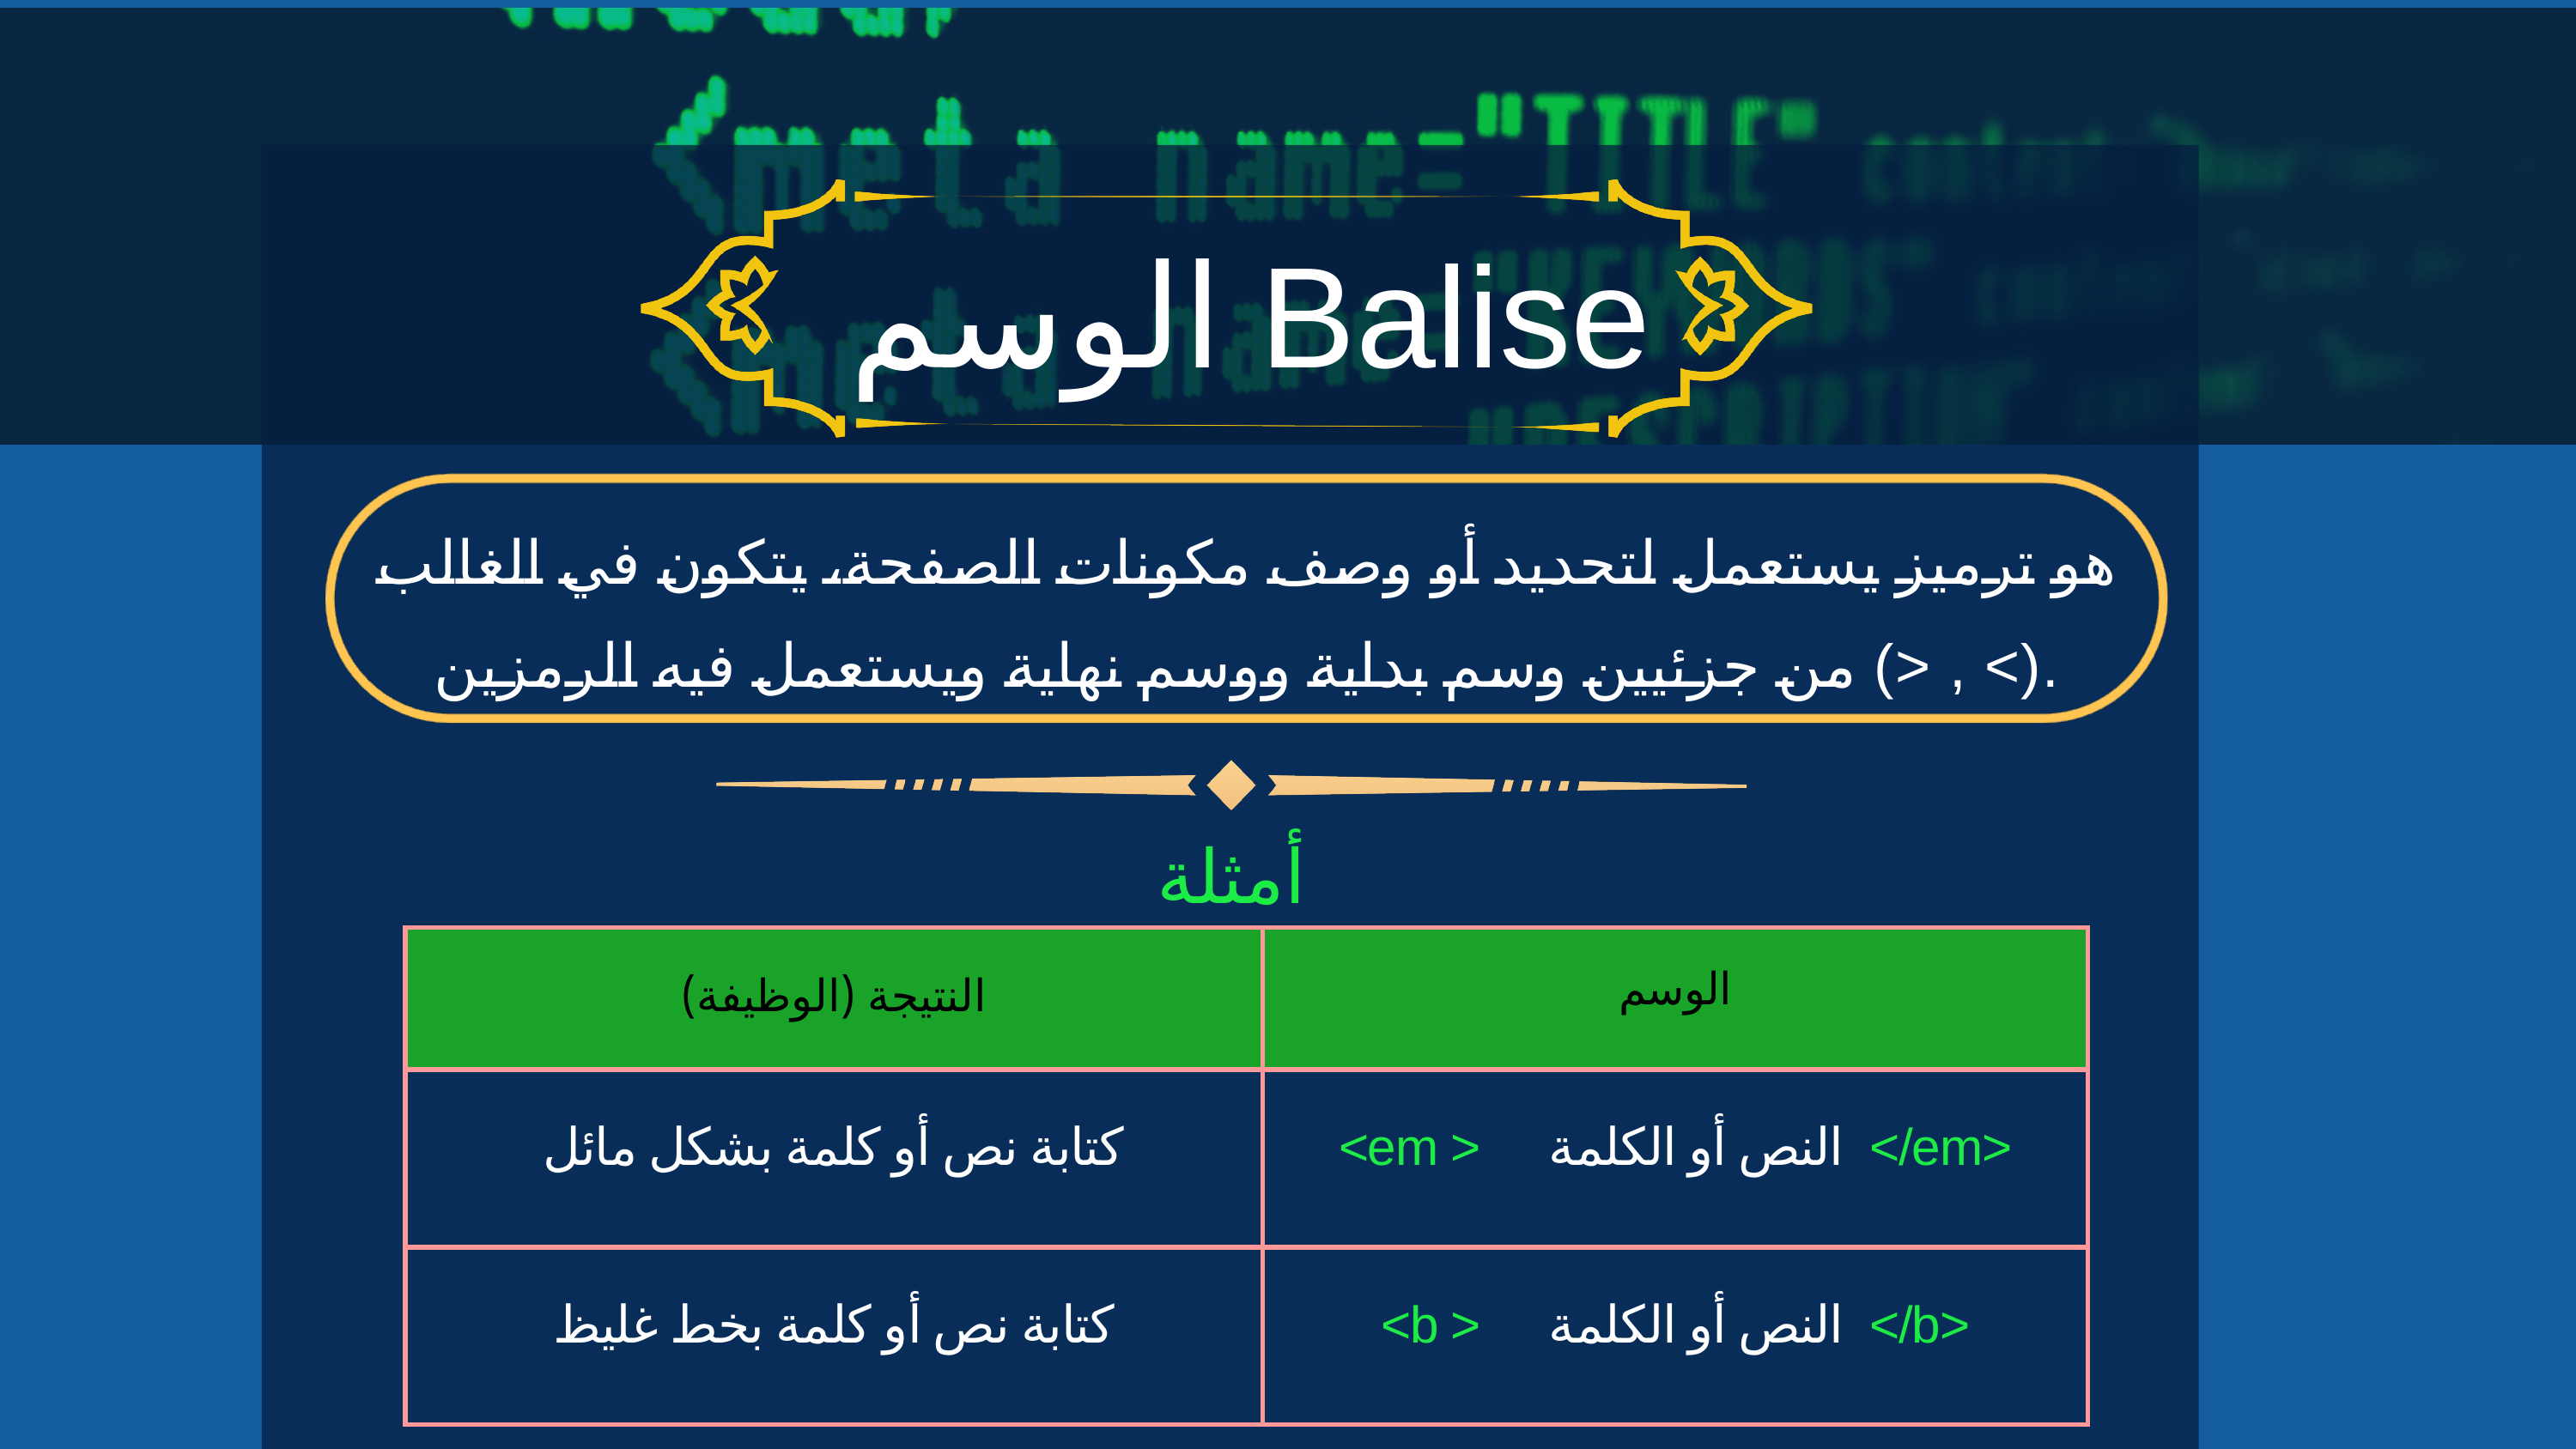

الوسم Balise

هو ترميز يستعمل لتحديد أو وصف مكونات الصفحة، يتكون في الغالب من جزئيين وسم بداية ووسم نهاية ويستعمل فيه الرمزين (> , <).

أمثلة
| النتيجة (الوظيفة) | الوسم |
| --- | --- |
| كتابة نص أو كلمة بشكل مائل | <em > النص أو الكلمة </em> |
| كتابة نص أو كلمة بخط غليظ | <b > النص أو الكلمة </b> |